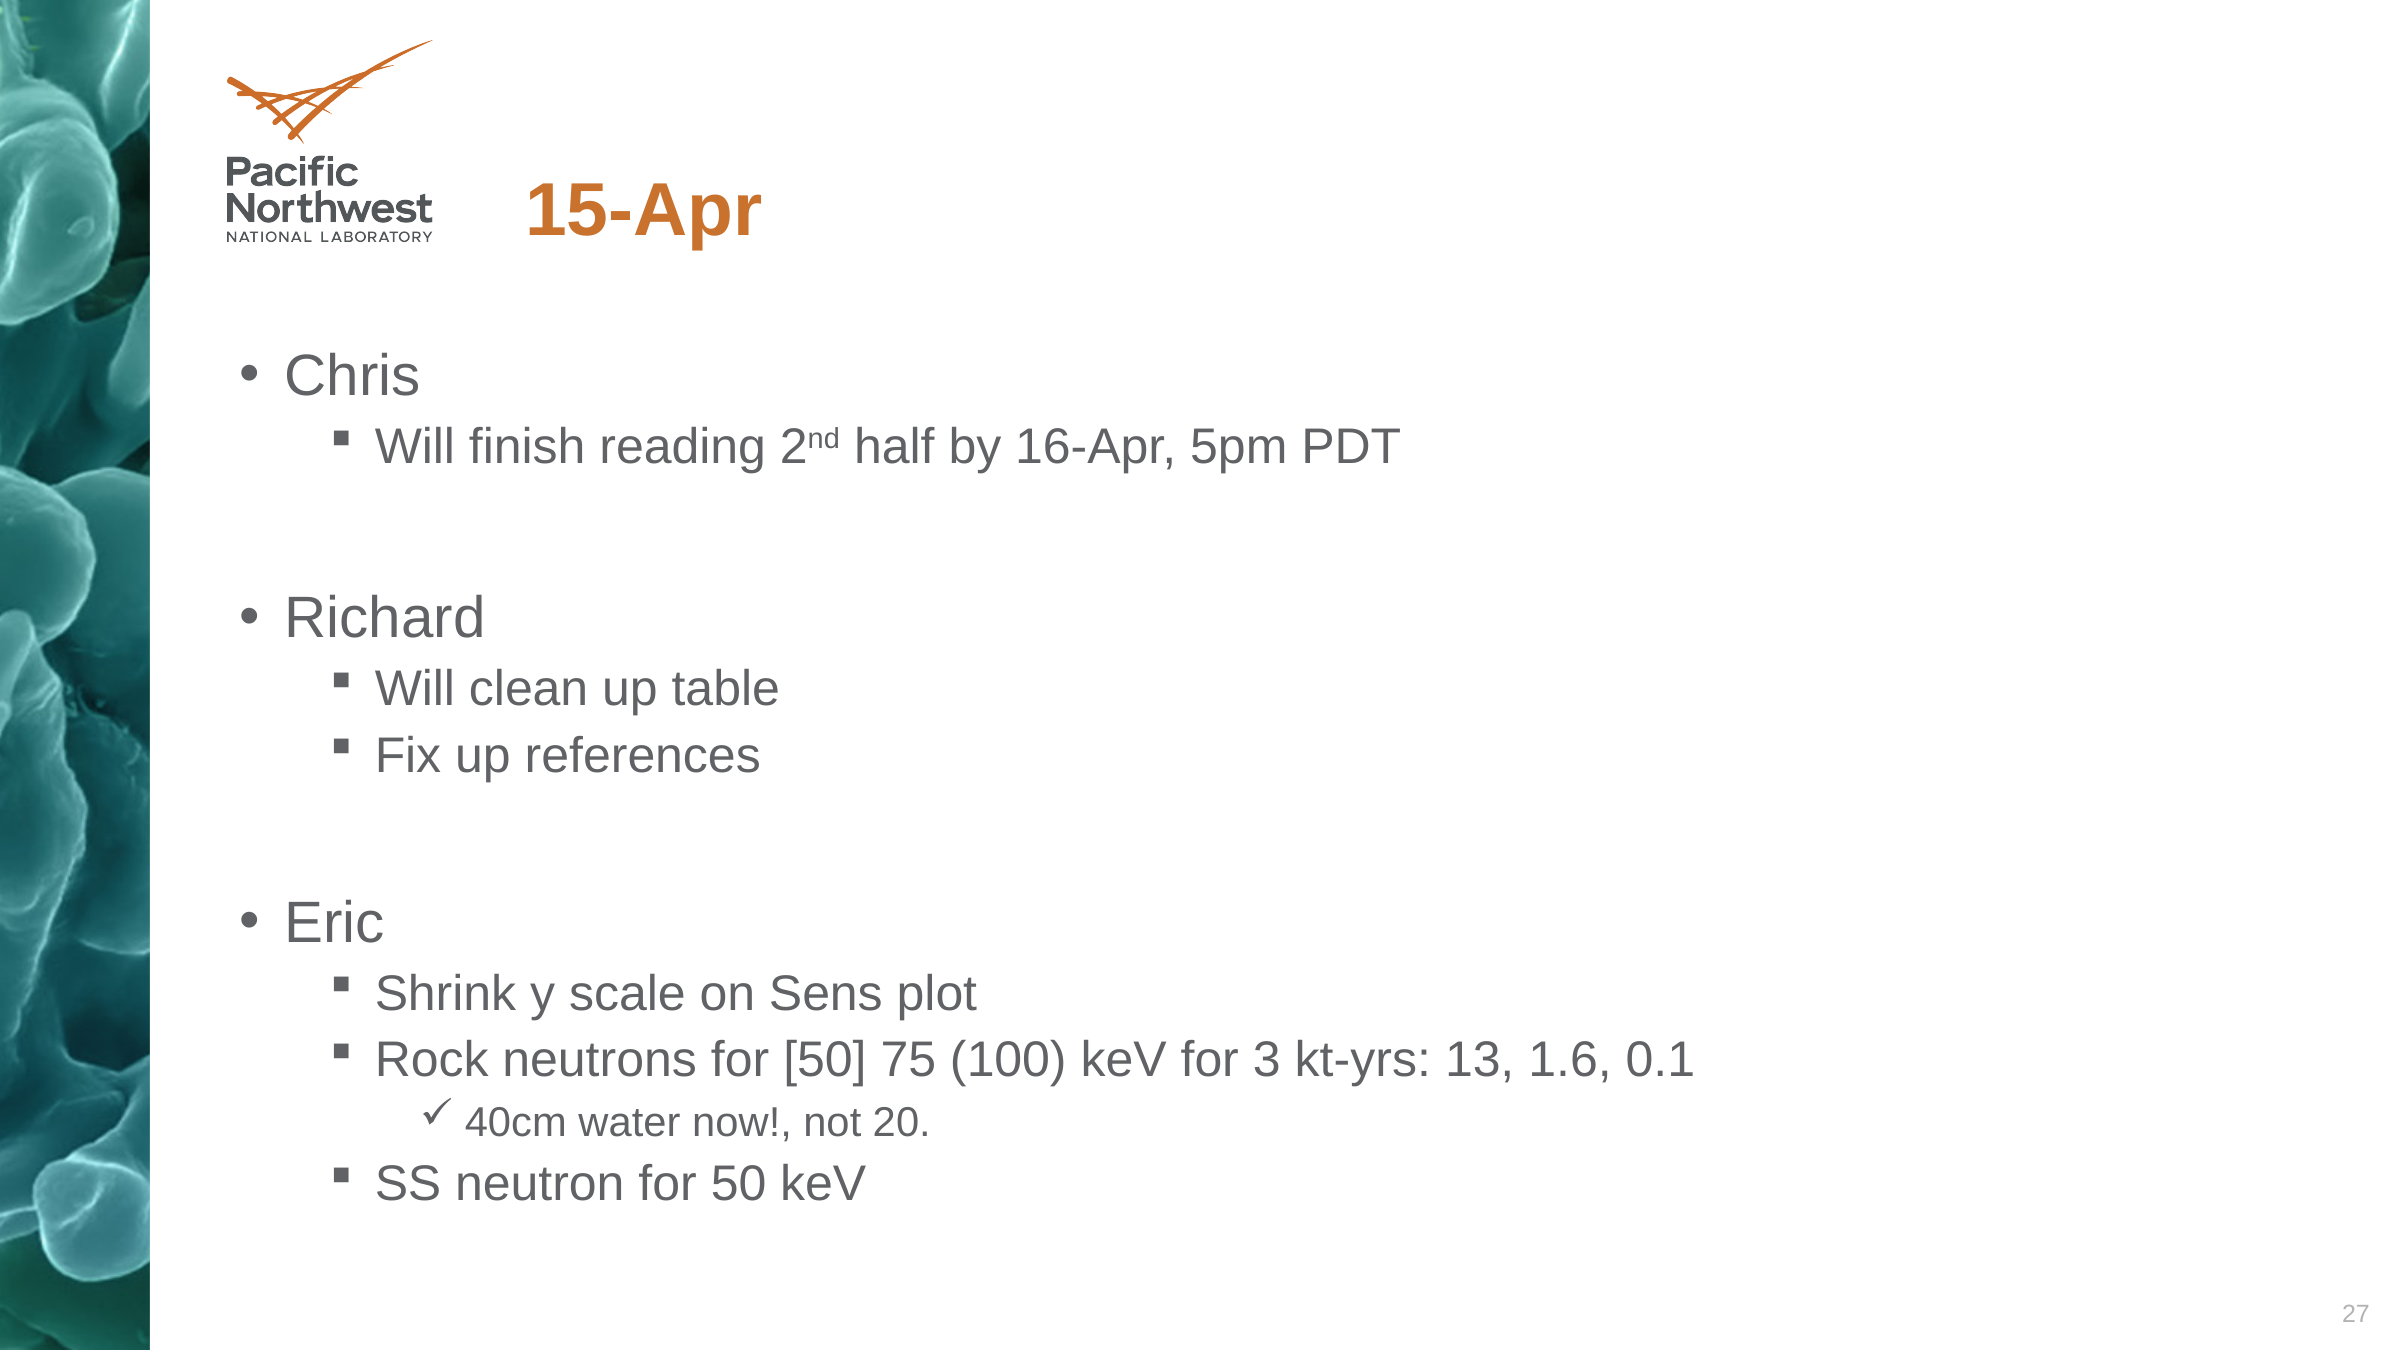

# 15-Apr
Chris
Will finish reading 2nd half by 16-Apr, 5pm PDT

Richard
Will clean up table
Fix up references

Eric
Shrink y scale on Sens plot
Rock neutrons for [50] 75 (100) keV for 3 kt-yrs: 13, 1.6, 0.1
40cm water now!, not 20.
SS neutron for 50 keV
27